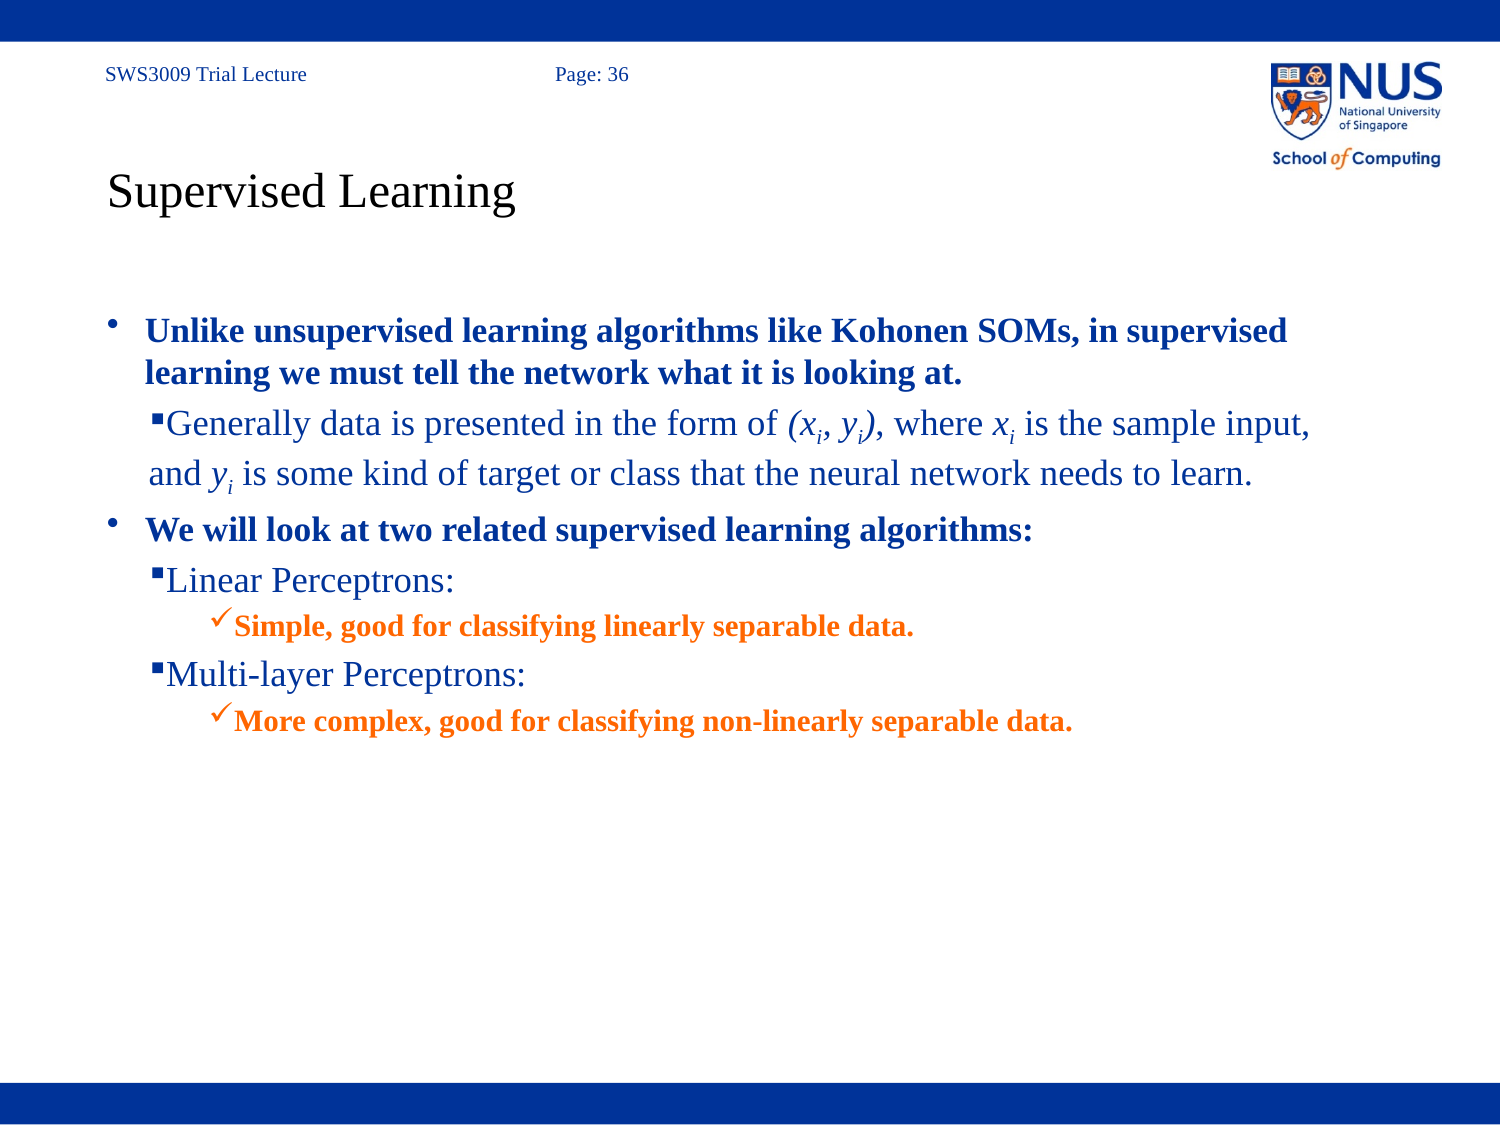

# Supervised Learning
Unlike unsupervised learning algorithms like Kohonen SOMs, in supervised learning we must tell the network what it is looking at.
Generally data is presented in the form of (xi, yi), where xi is the sample input, and yi is some kind of target or class that the neural network needs to learn.
We will look at two related supervised learning algorithms:
Linear Perceptrons:
Simple, good for classifying linearly separable data.
Multi-layer Perceptrons:
More complex, good for classifying non-linearly separable data.